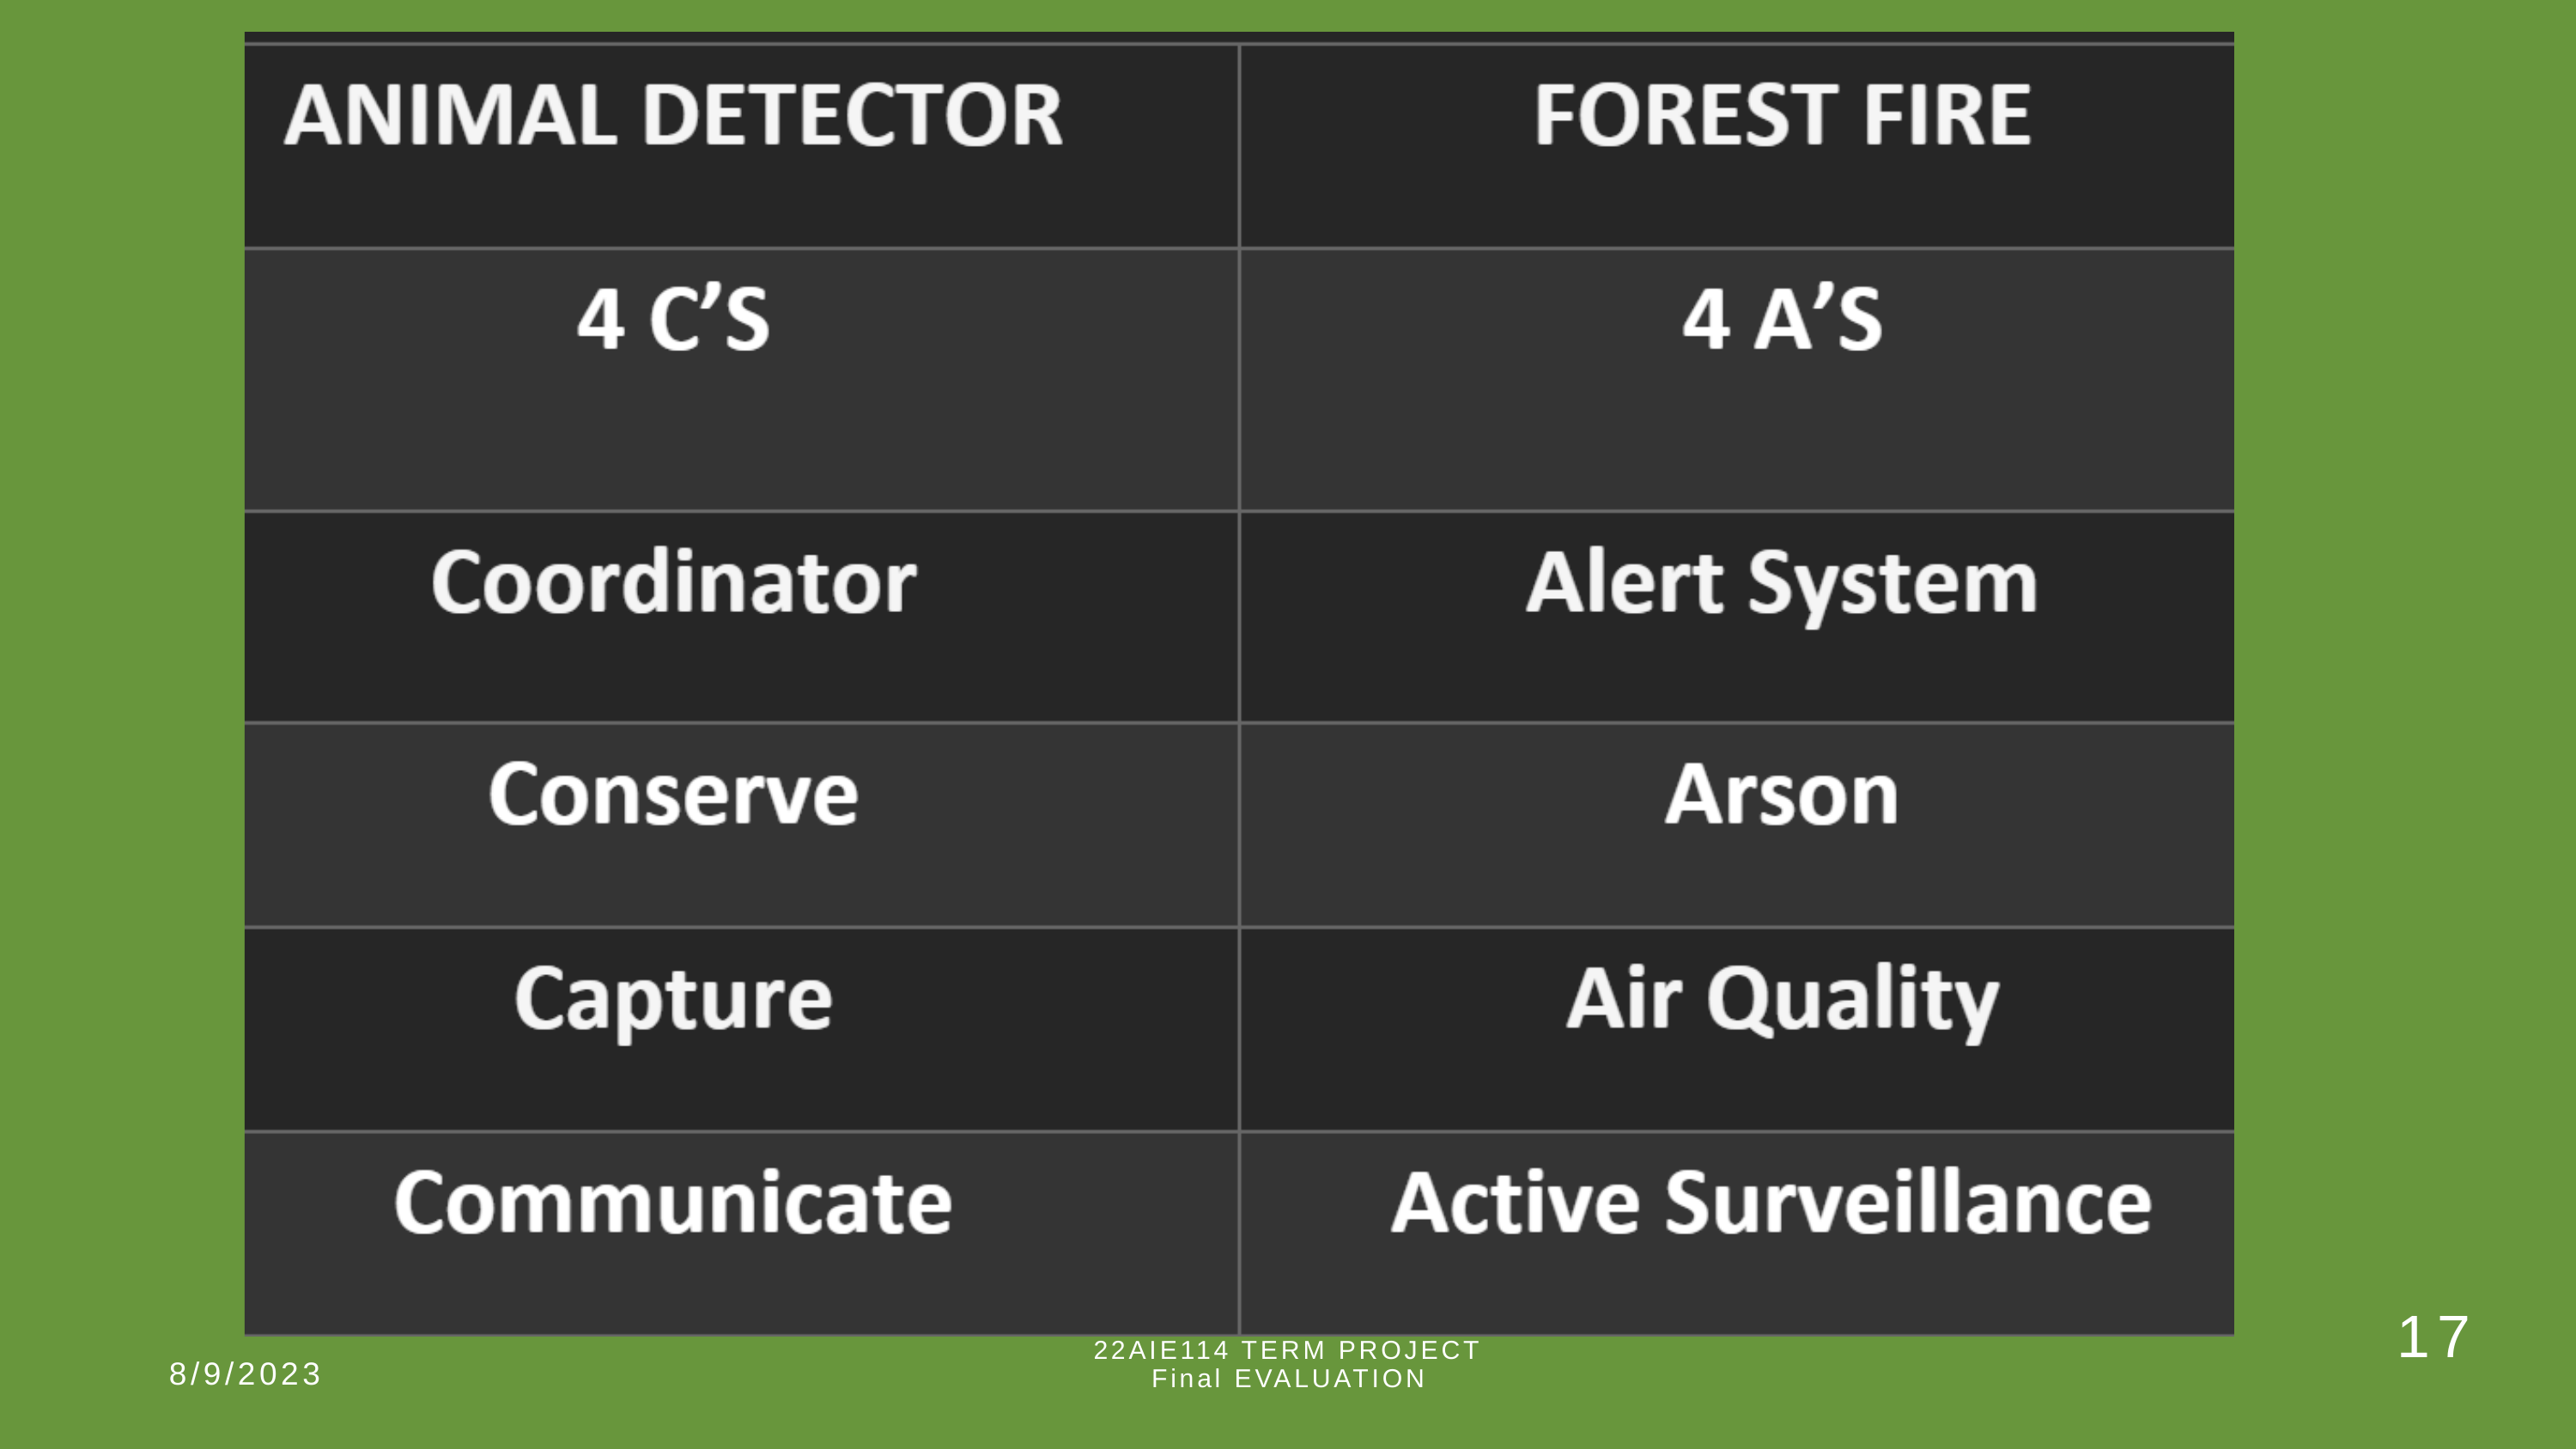

17
22AIE114 TERM PROJECT Final EVALUATION​
8/9/2023